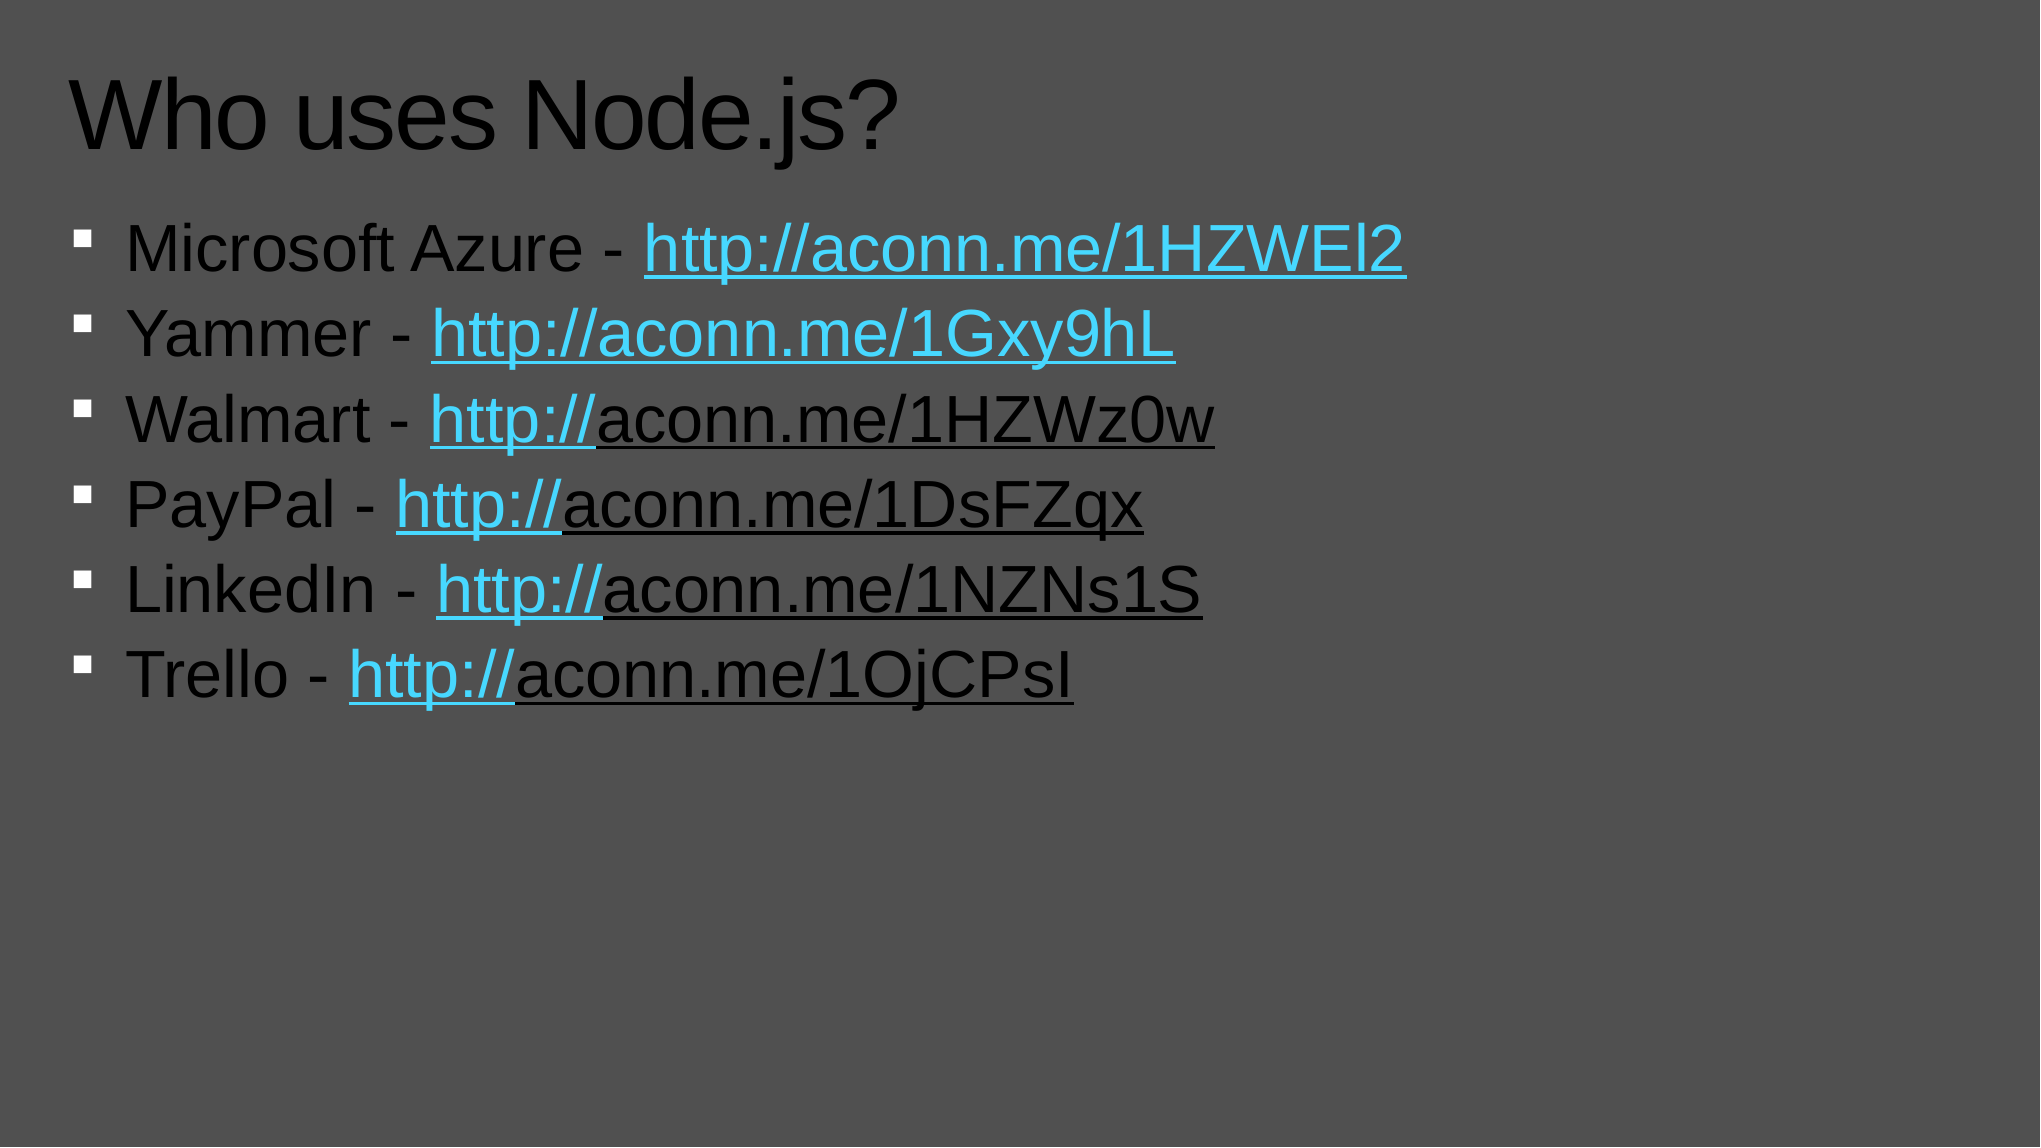

# Who uses Node.js?
Microsoft Azure - http://aconn.me/1HZWEl2
Yammer - http://aconn.me/1Gxy9hL
Walmart - http://aconn.me/1HZWz0w
PayPal - http://aconn.me/1DsFZqx
LinkedIn - http://aconn.me/1NZNs1S
Trello - http://aconn.me/1OjCPsI